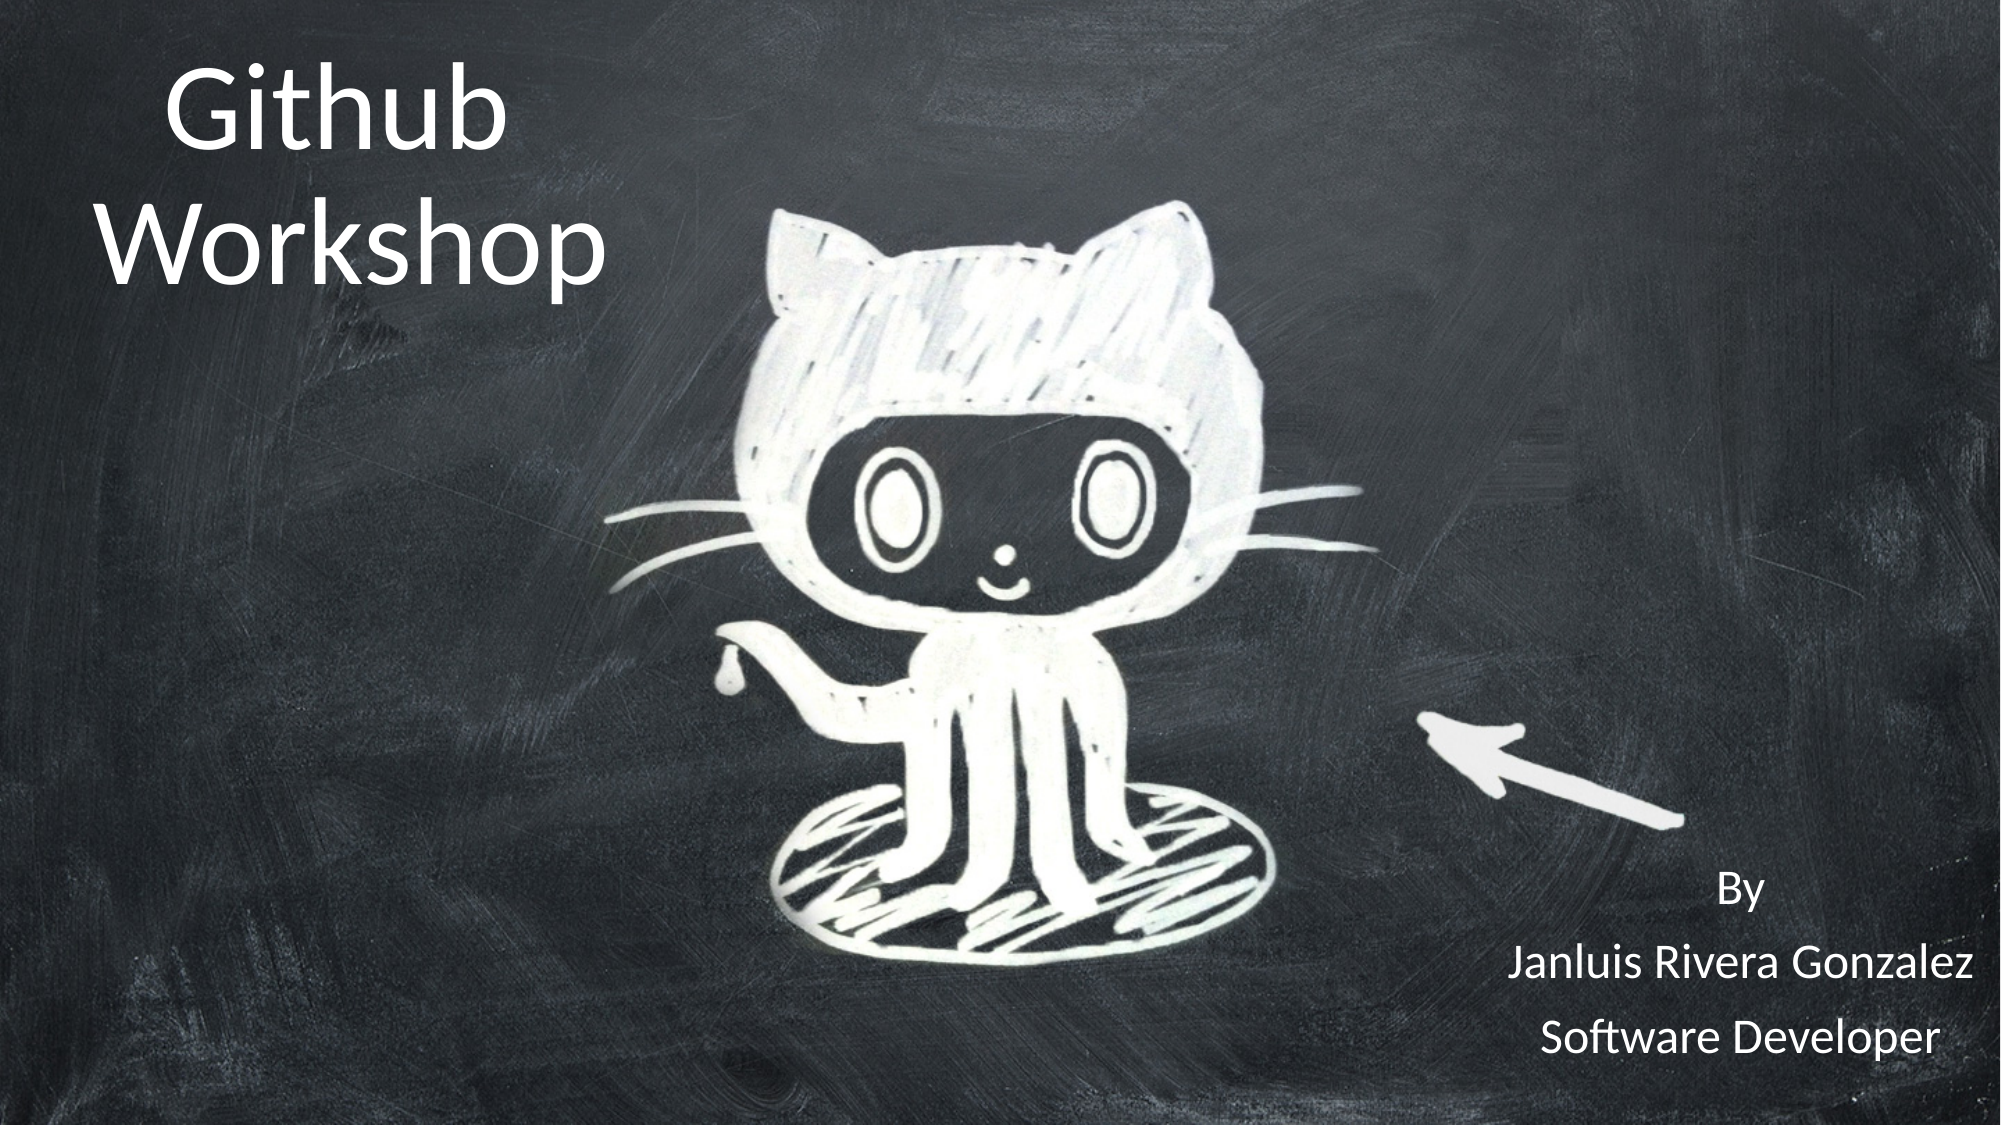

# Github Workshop

By
Janluis Rivera Gonzalez
Software Developer